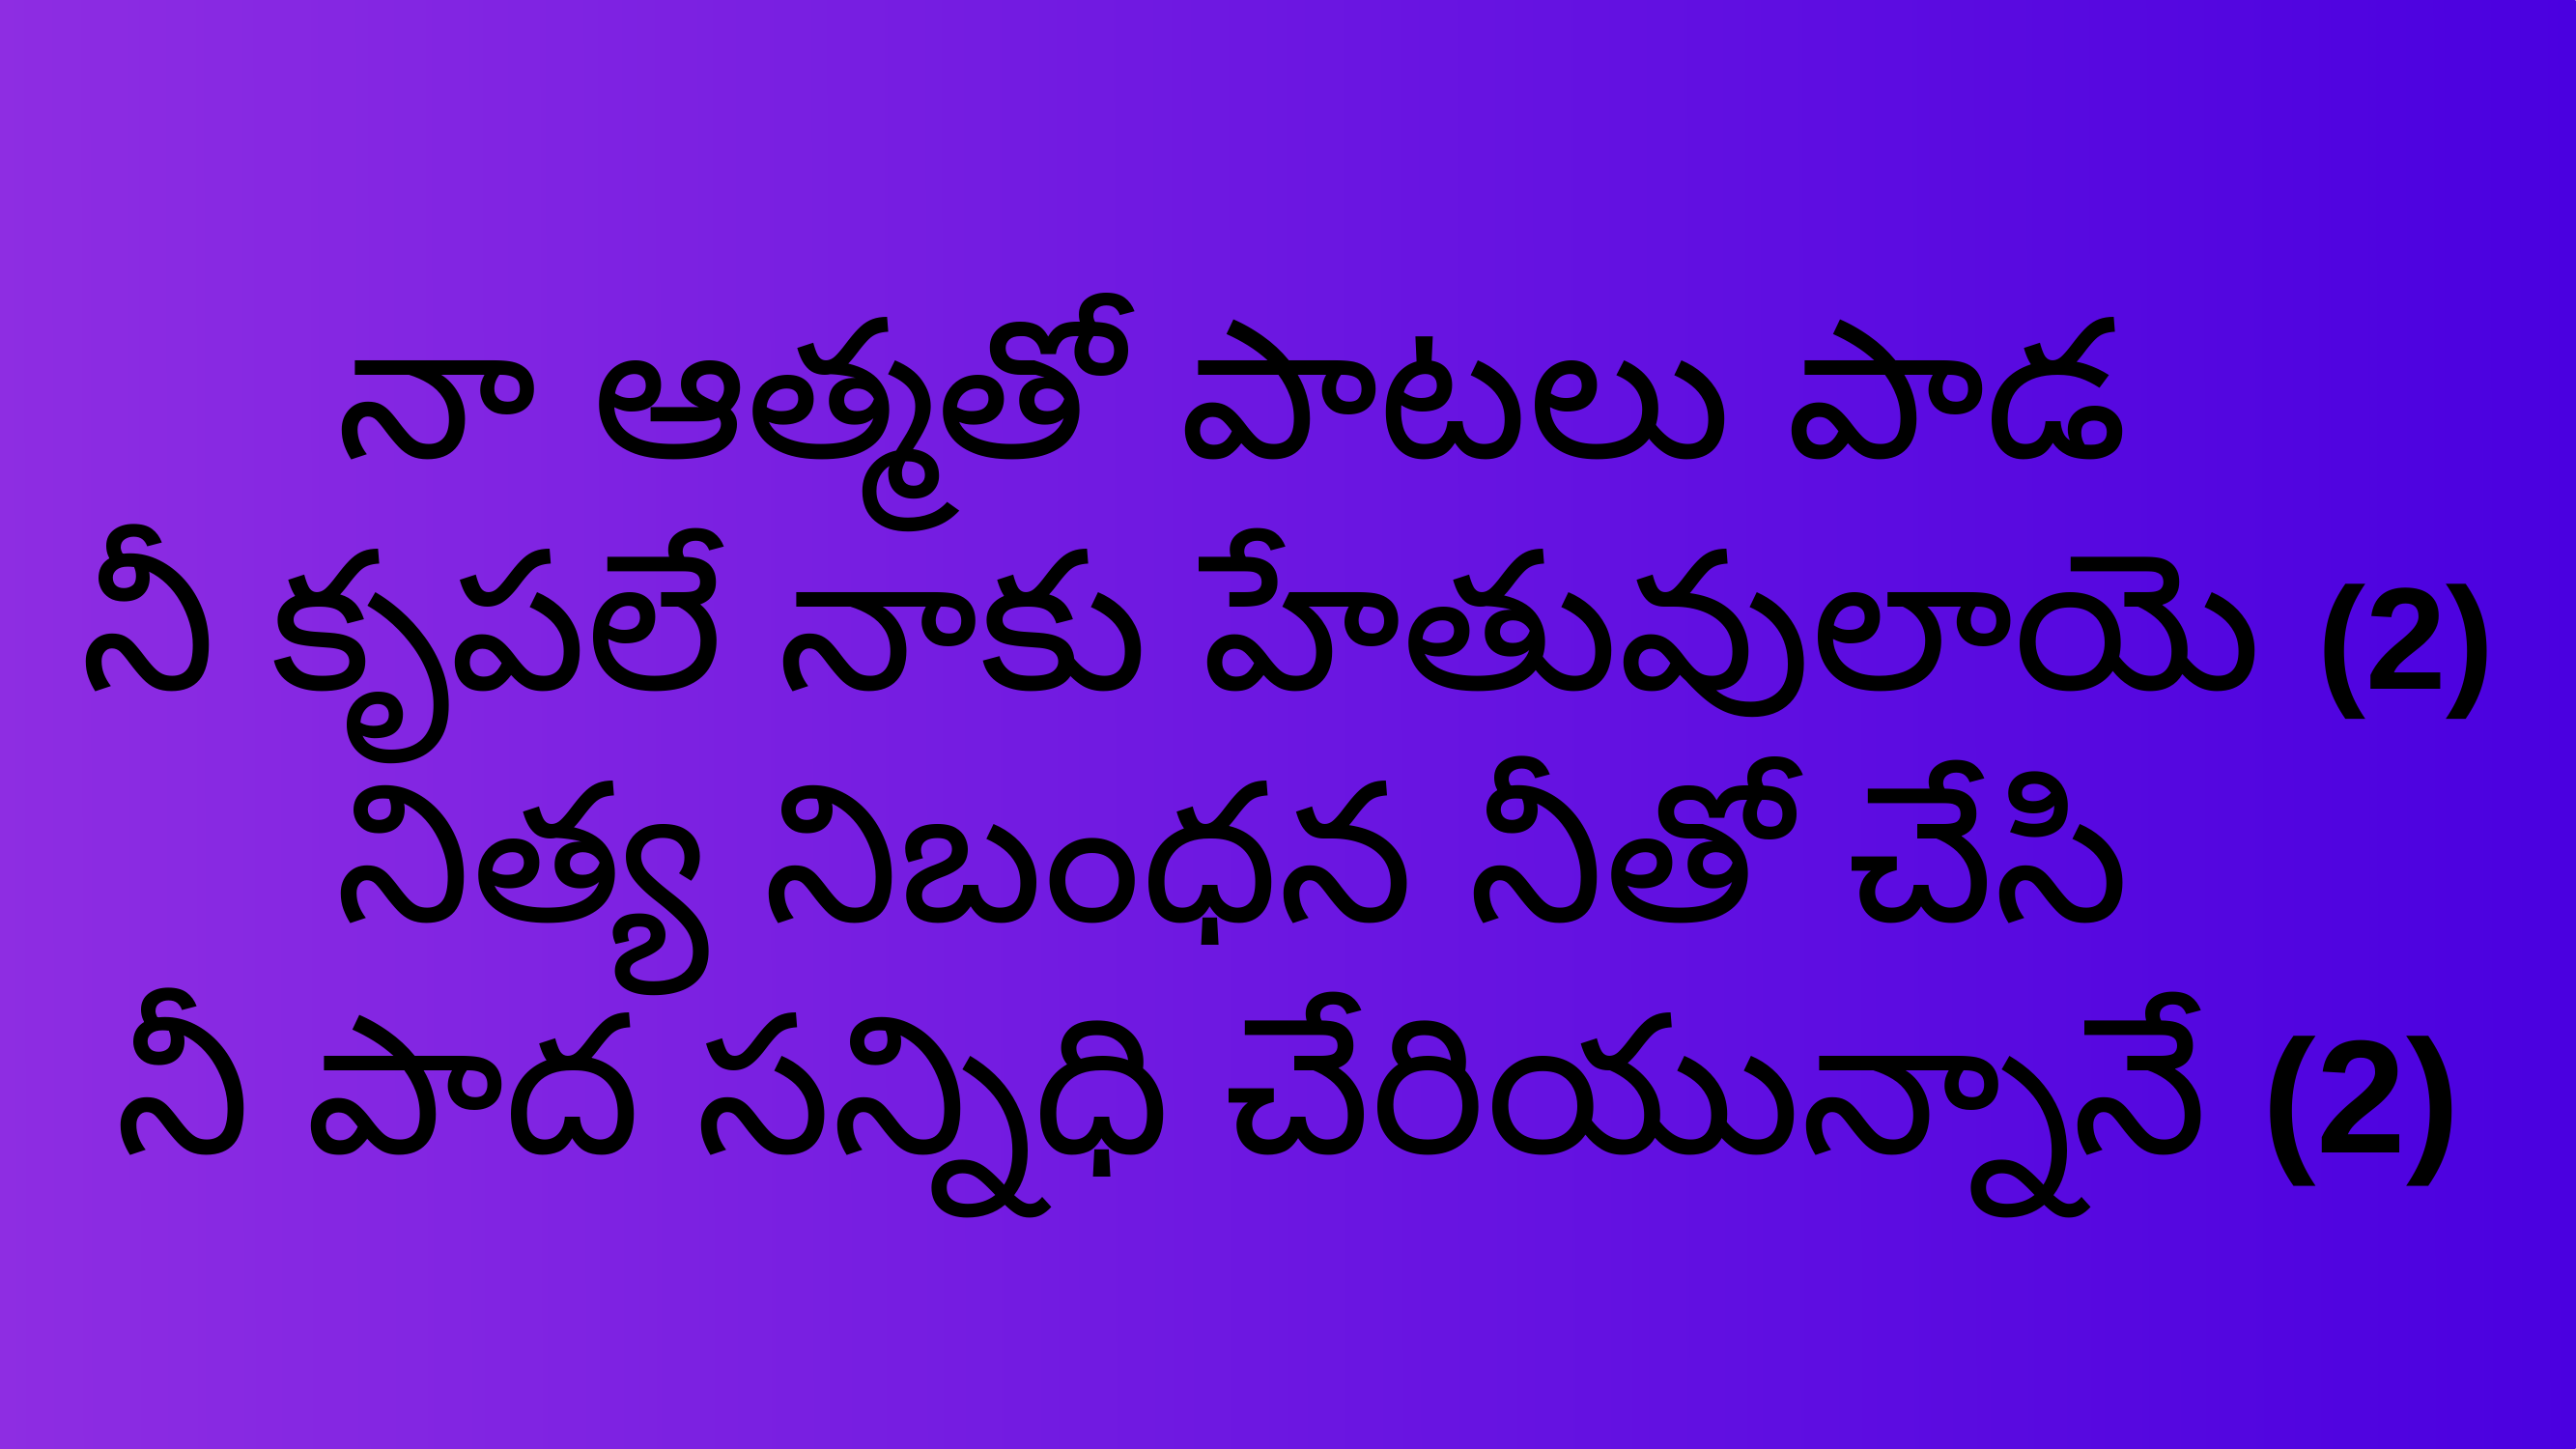

నా ఆత్మతో పాటలు పాడ
నీ కృపలే నాకు హేతువులాయె (2)
నిత్య నిబంధన నీతో చేసి
నీ పాద సన్నిధి చేరియున్నానే (2)